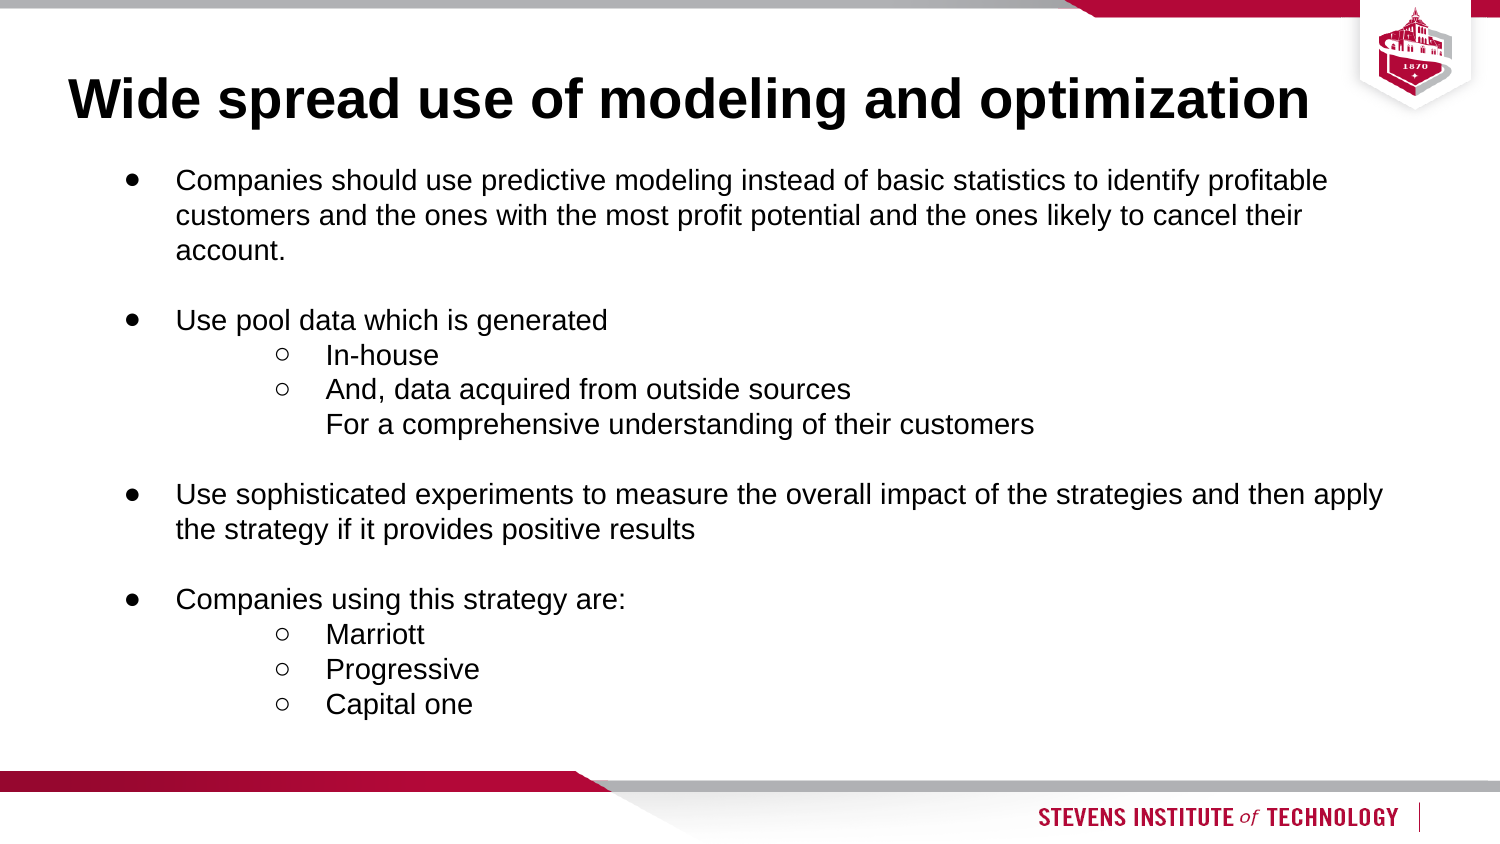

Wide spread use of modeling and optimization
Companies should use predictive modeling instead of basic statistics to identify profitable customers and the ones with the most profit potential and the ones likely to cancel their account.

Use pool data which is generated
In-house
And, data acquired from outside sources
For a comprehensive understanding of their customers

Use sophisticated experiments to measure the overall impact of the strategies and then apply the strategy if it provides positive results

Companies using this strategy are:
Marriott
Progressive
Capital one